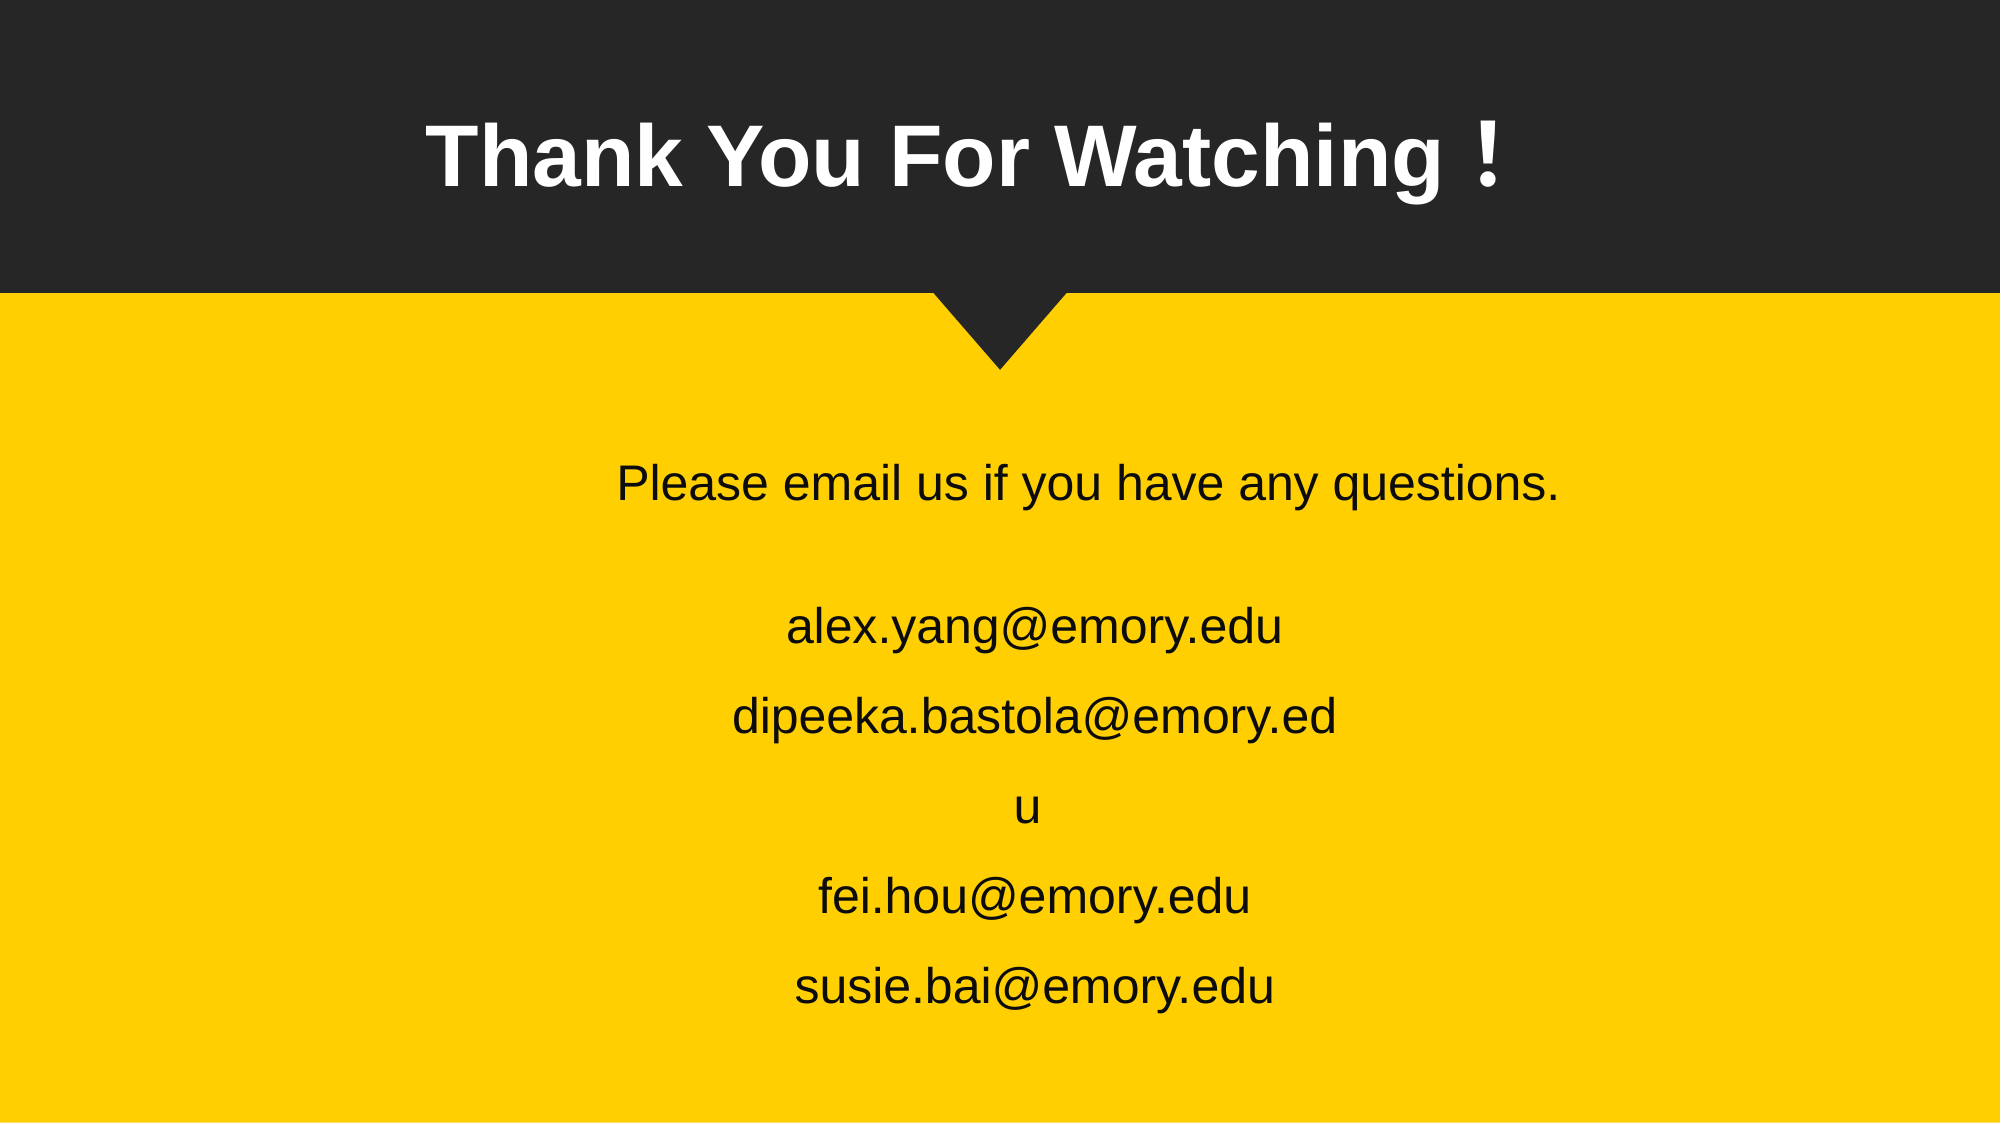

Thank You For Watching！
Please email us if you have any questions.

alex.yang@emory.edu
dipeeka.bastola@emory.edu
fei.hou@emory.edu
susie.bai@emory.edu